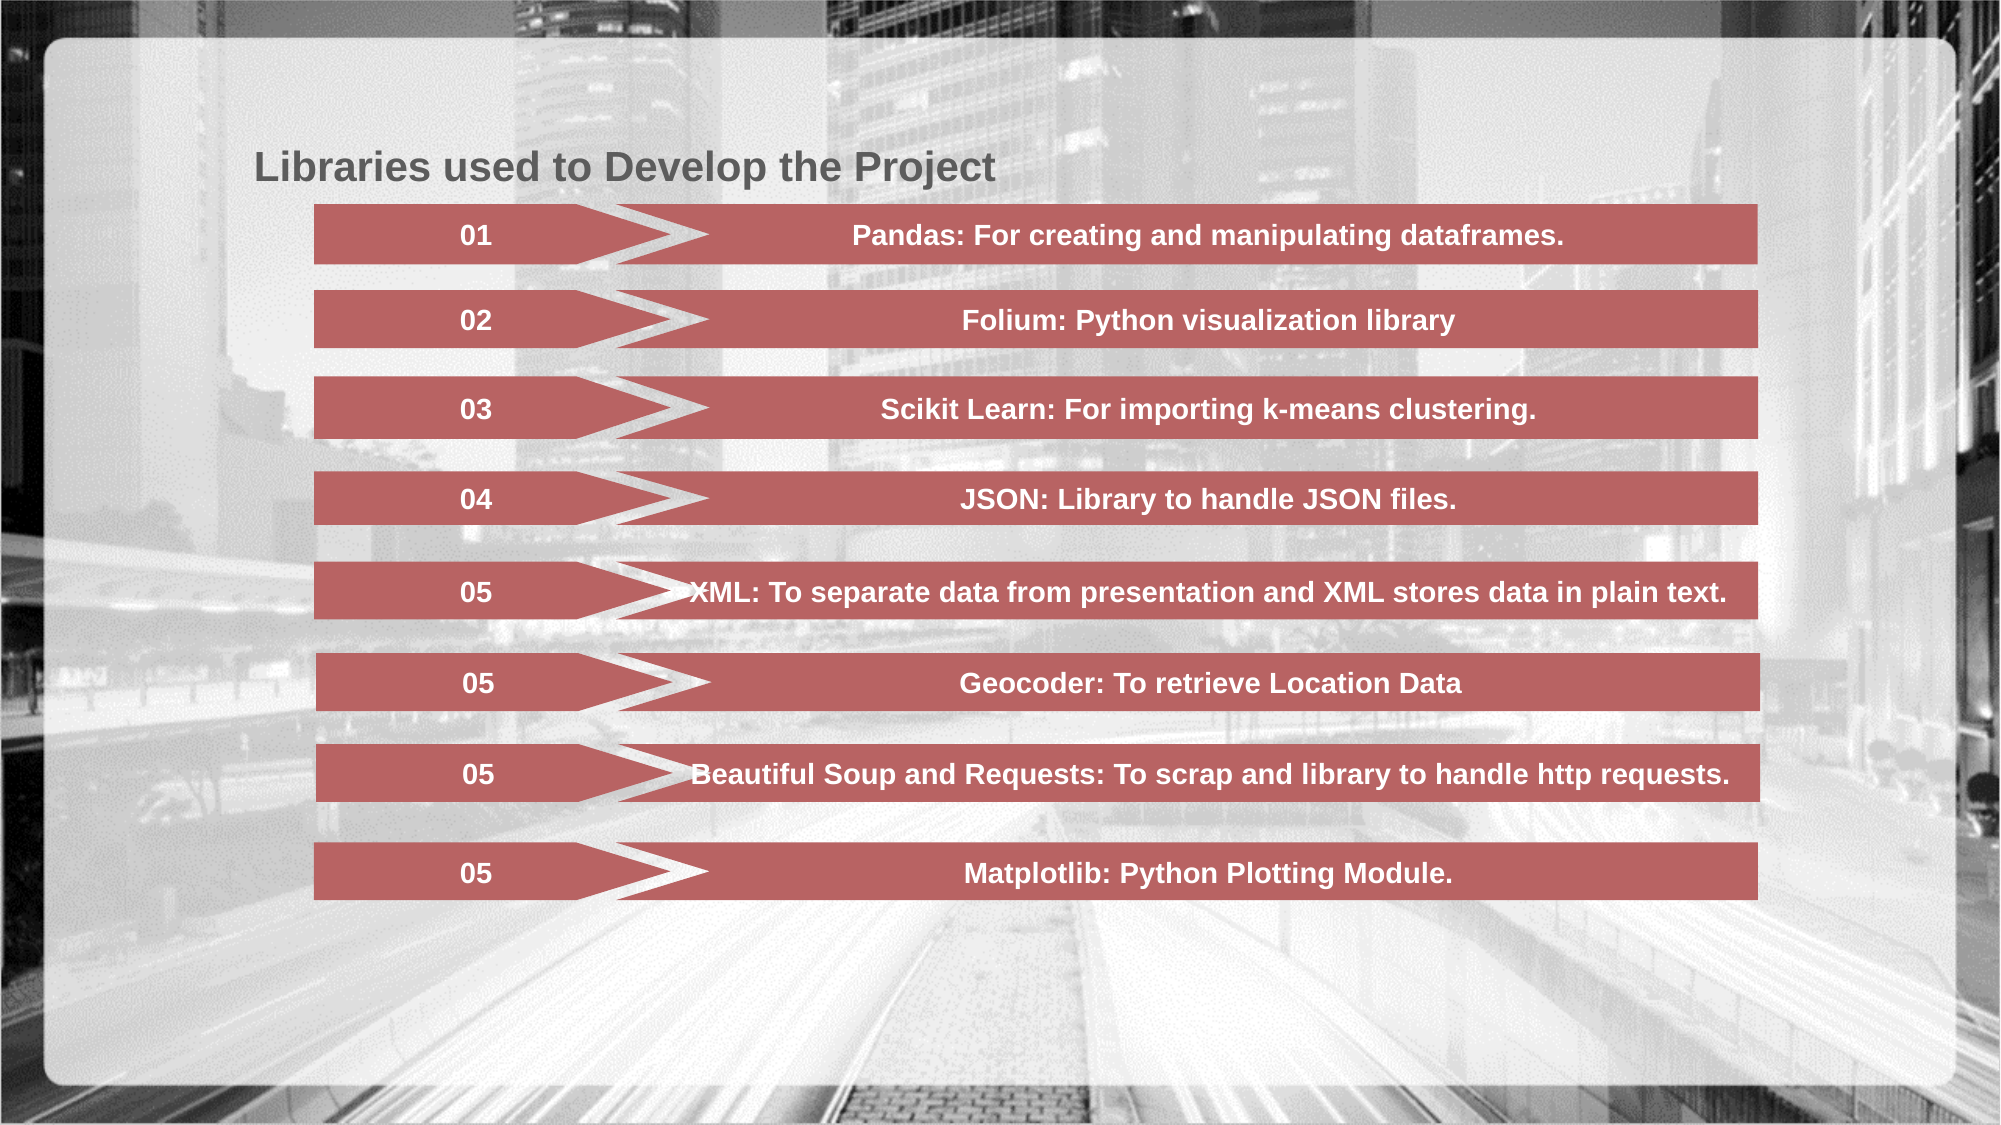

Libraries used to Develop the Project
01
Pandas: For creating and manipulating dataframes.
02
Folium: Python visualization library
03
Scikit Learn: For importing k-means clustering.
04
JSON: Library to handle JSON files.
05
XML: To separate data from presentation and XML stores data in plain text.
05
Geocoder: To retrieve Location Data
05
Beautiful Soup and Requests: To scrap and library to handle http requests.
05
Matplotlib: Python Plotting Module.